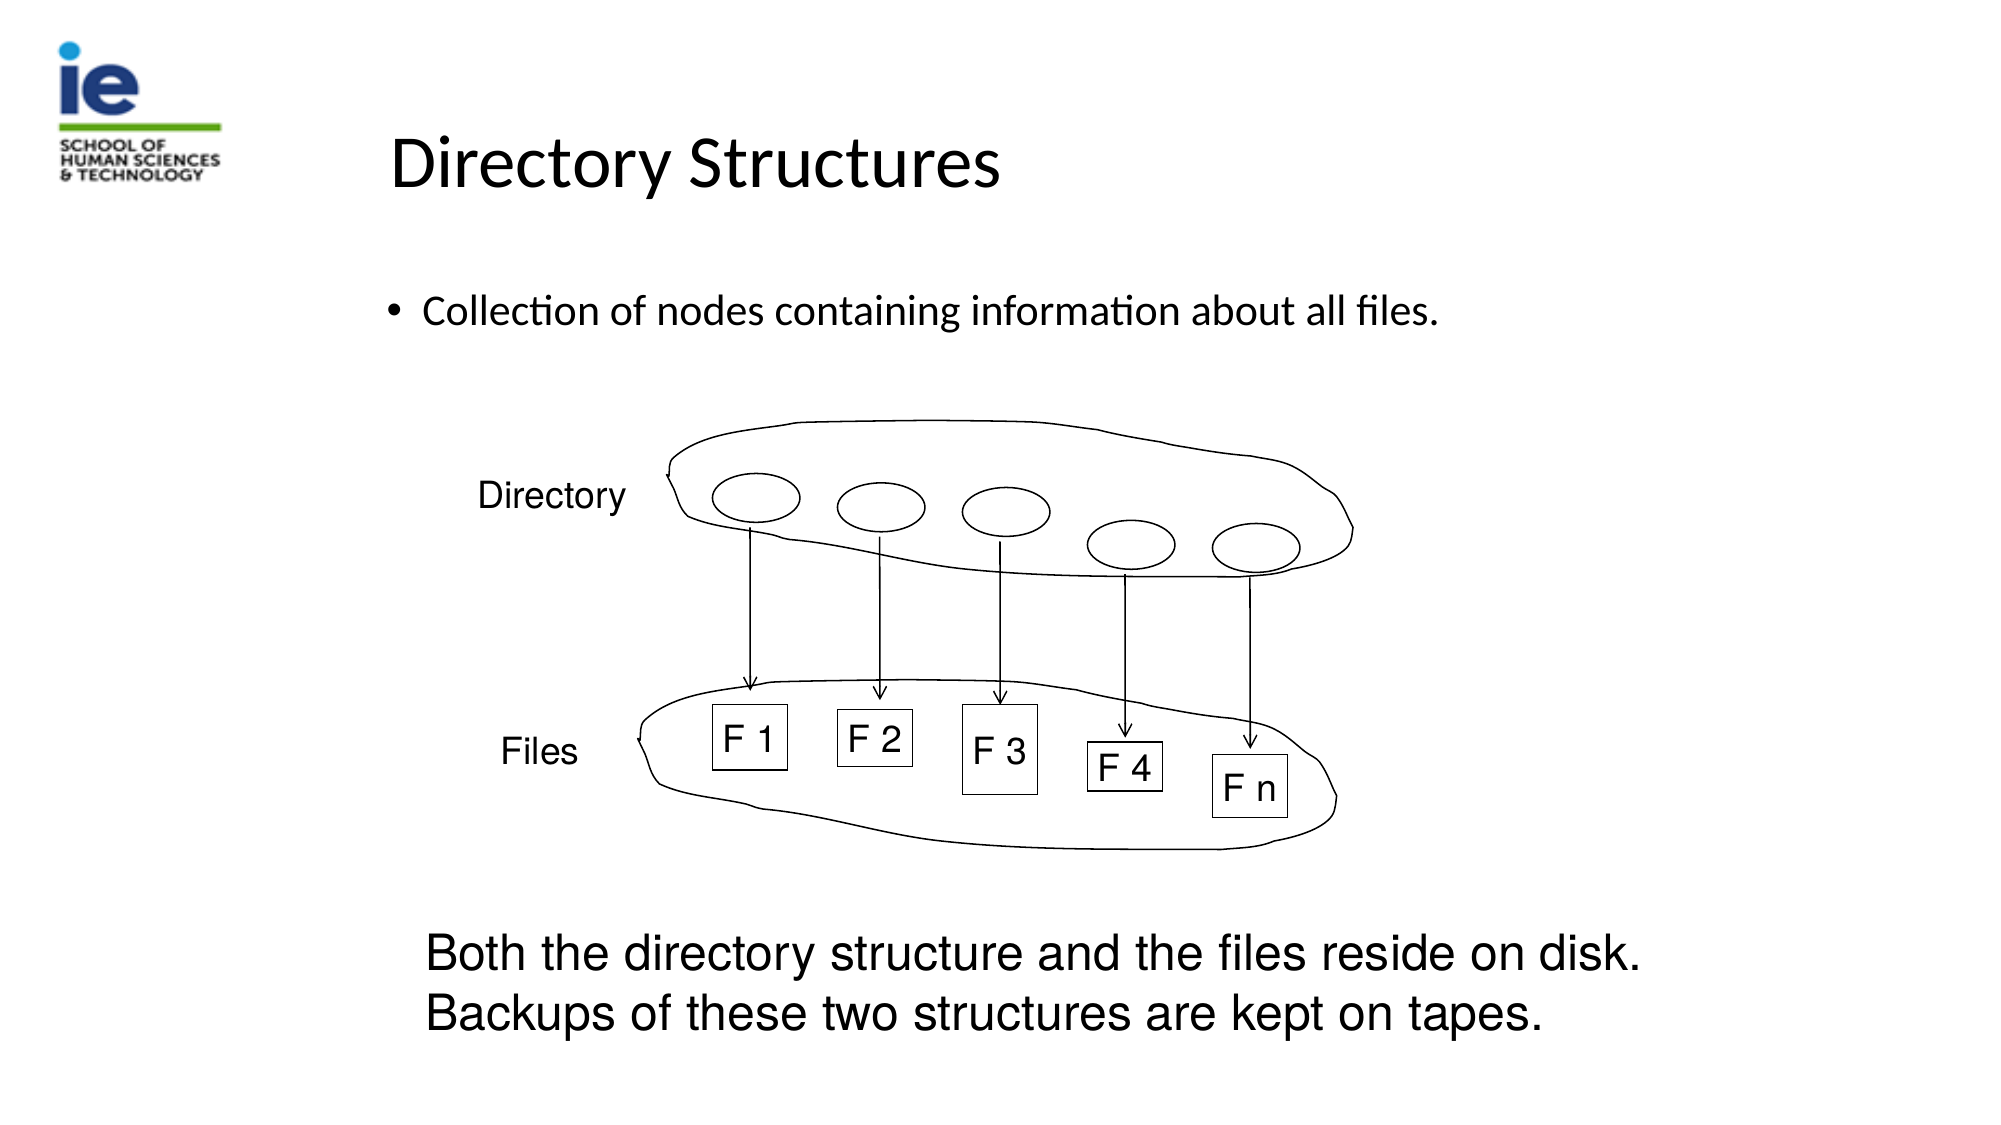

# Directory Structures
Collection of nodes containing information about all files.

Directory

F 3
F 1
F 2
Files
F 4
F n
Both the directory structure and the files reside on disk.
Backups of these two structures are kept on tapes.